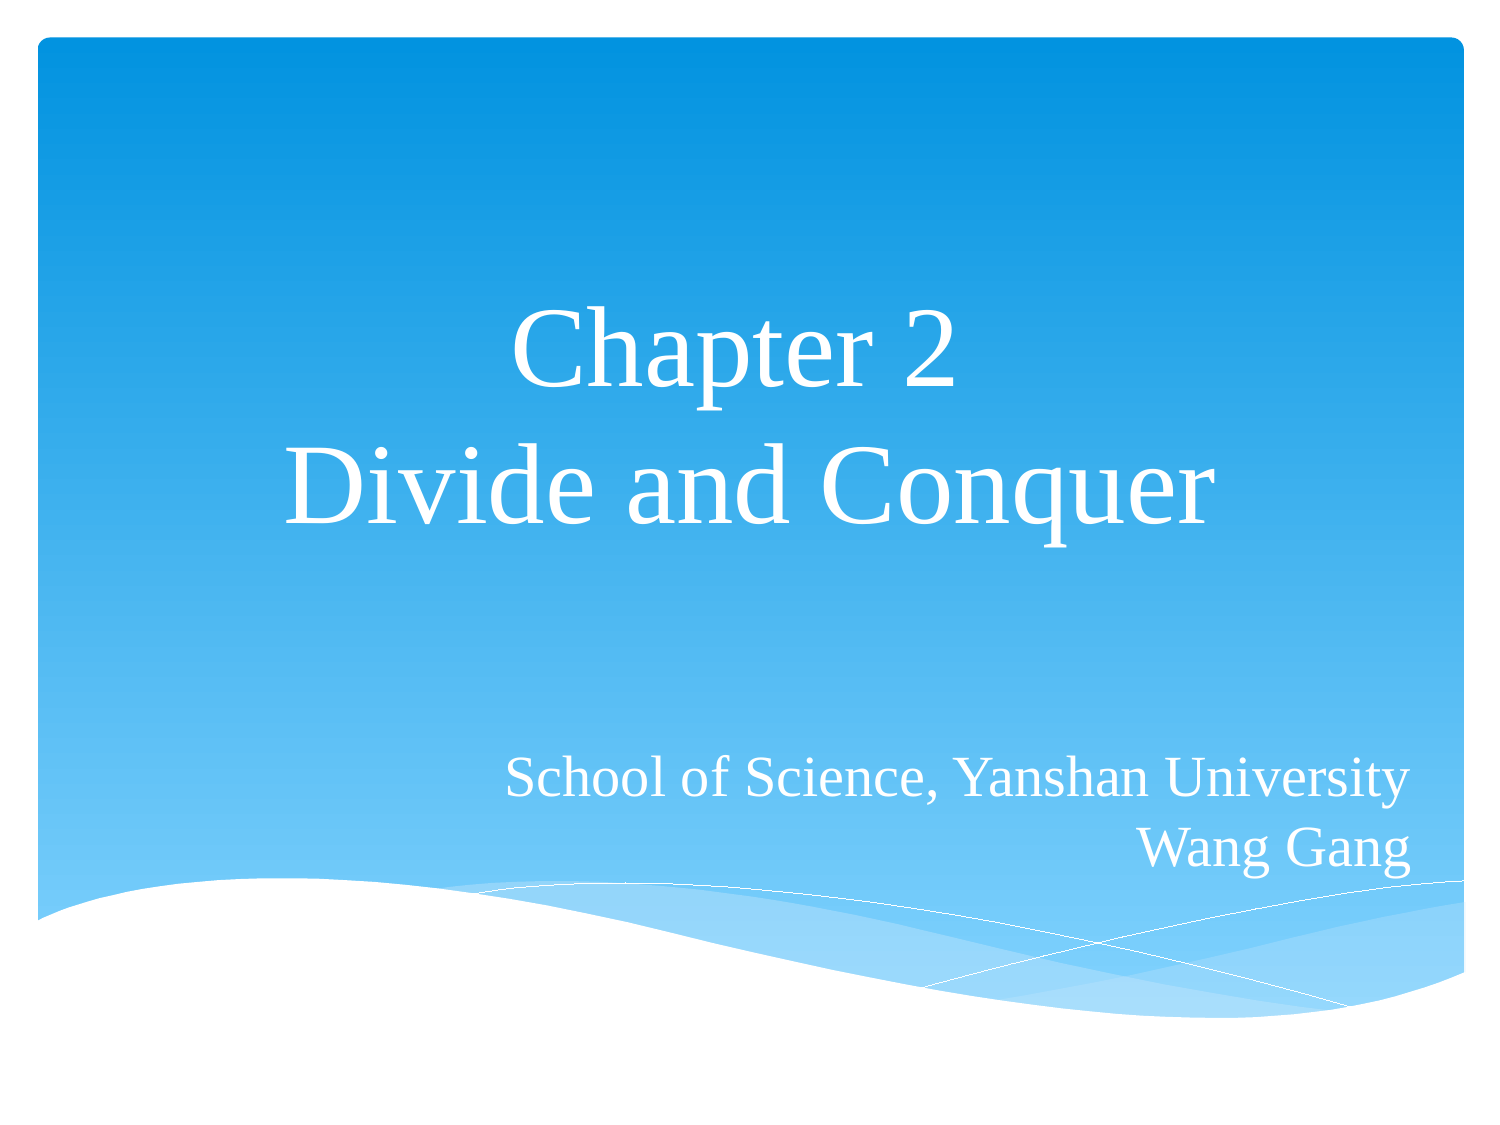

# Chapter 2 Divide and Conquer
School of Science, Yanshan University
Wang Gang